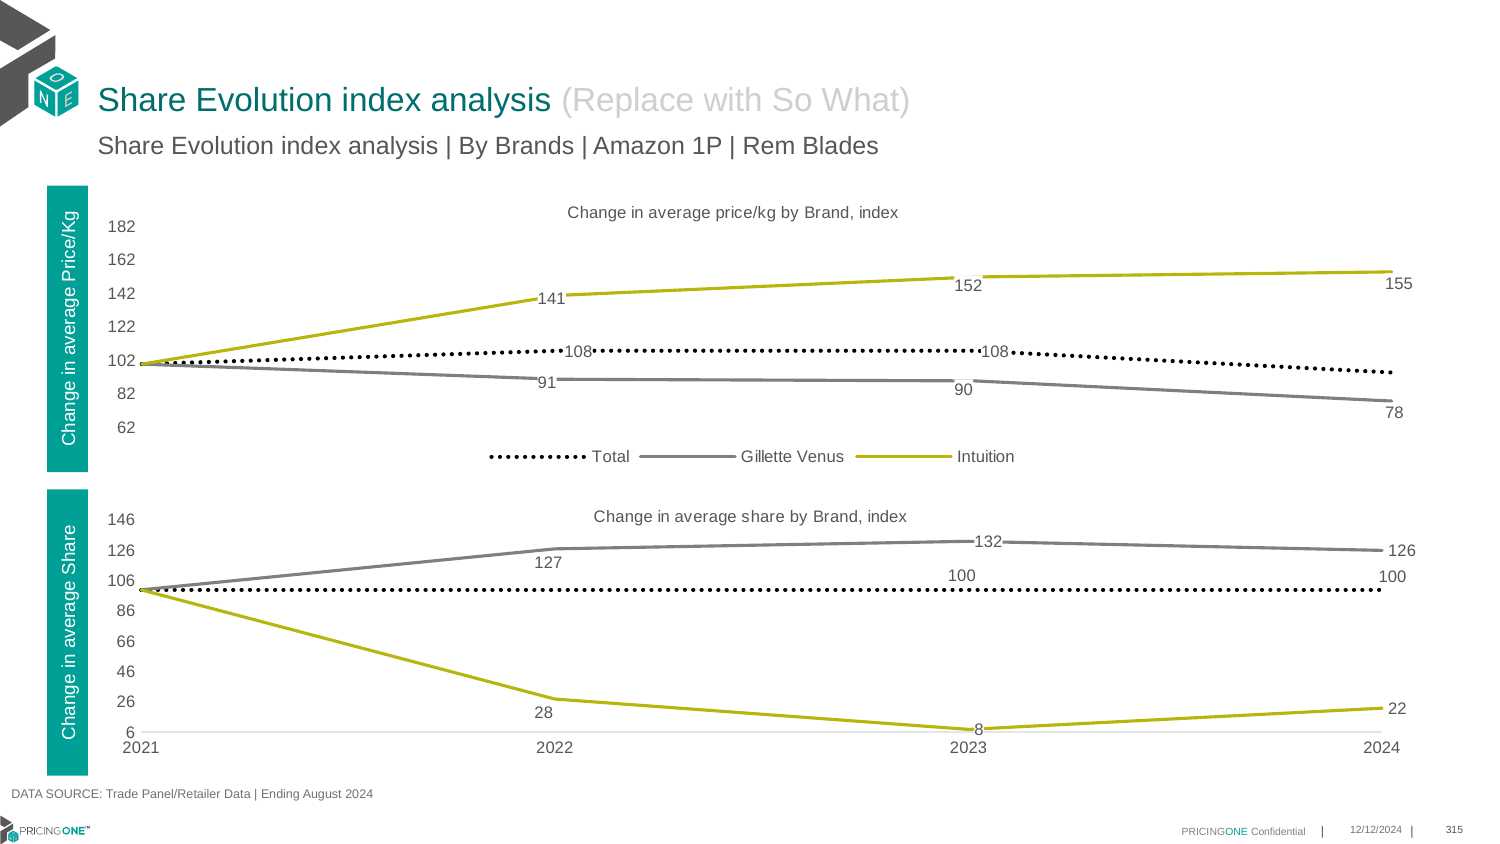

# Share Evolution index analysis (Replace with So What)
Share Evolution index analysis | By Brands | Amazon 1P | Rem Blades

### Chart: Change in average price/kg by Brand, index

| Category | Total | Gillette Venus | Intuition |
|---|---|---|---|
| 2021 | 100.0 | 100.0 | 100.0 |
| 2022 | 108.0 | 91.0 | 141.0 |
| 2023 | 108.0 | 90.0 | 152.0 |
| 2024 | 95.0 | 78.0 | 155.0 |
Change in average Price/Kg

### Chart: Change in average share by Brand, index

| Category | Total | Gillette Venus | Intuition |
|---|---|---|---|
| 2021 | 100.0 | 100.0 | 100.0 |
| 2022 | 100.0 | 127.0 | 28.0 |
| 2023 | 100.0 | 132.0 | 8.0 |
| 2024 | 100.0 | 126.0 | 22.0 |
Change in average Share
DATA SOURCE: Trade Panel/Retailer Data | Ending August 2024

12/12/2024
315